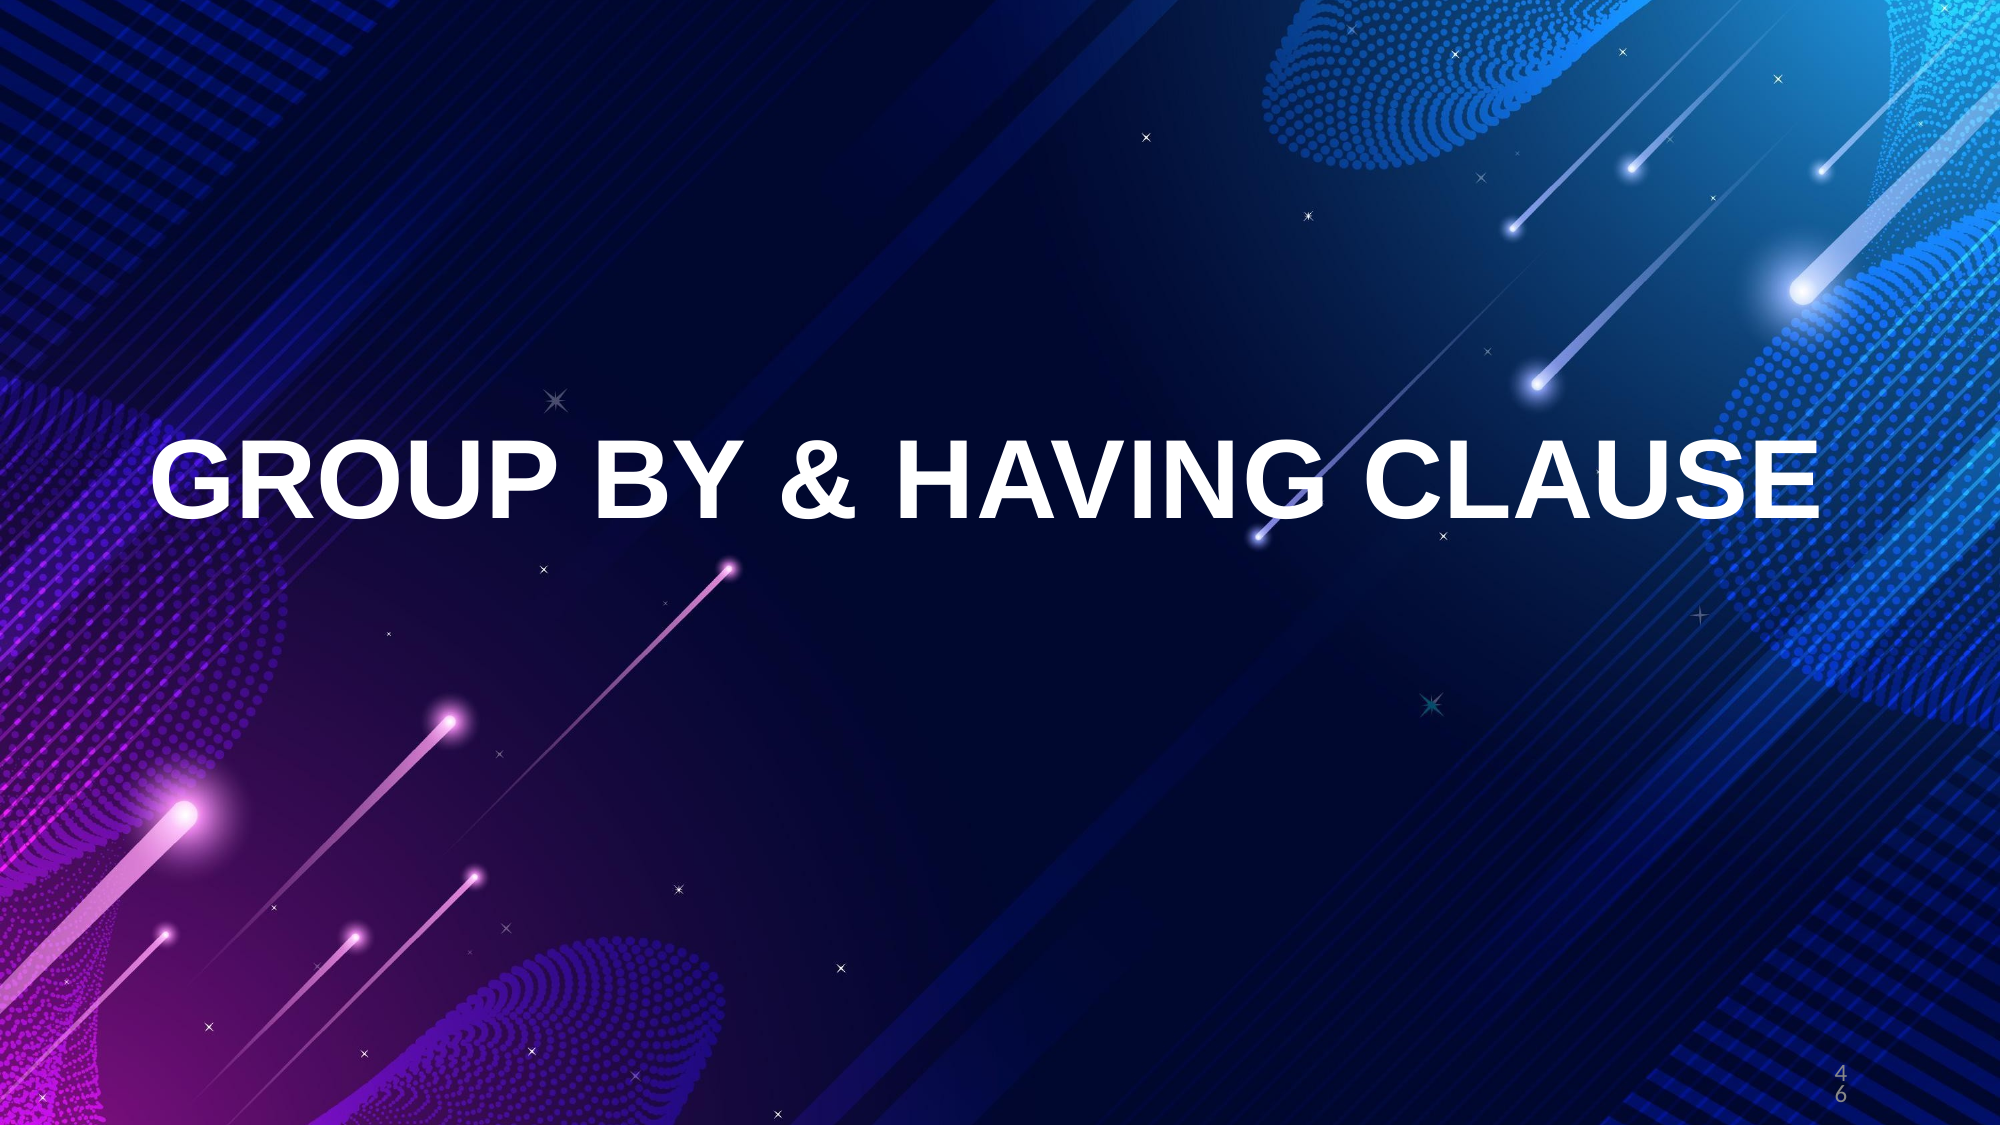

# GROUP BY & HAVING CLAUSE
46